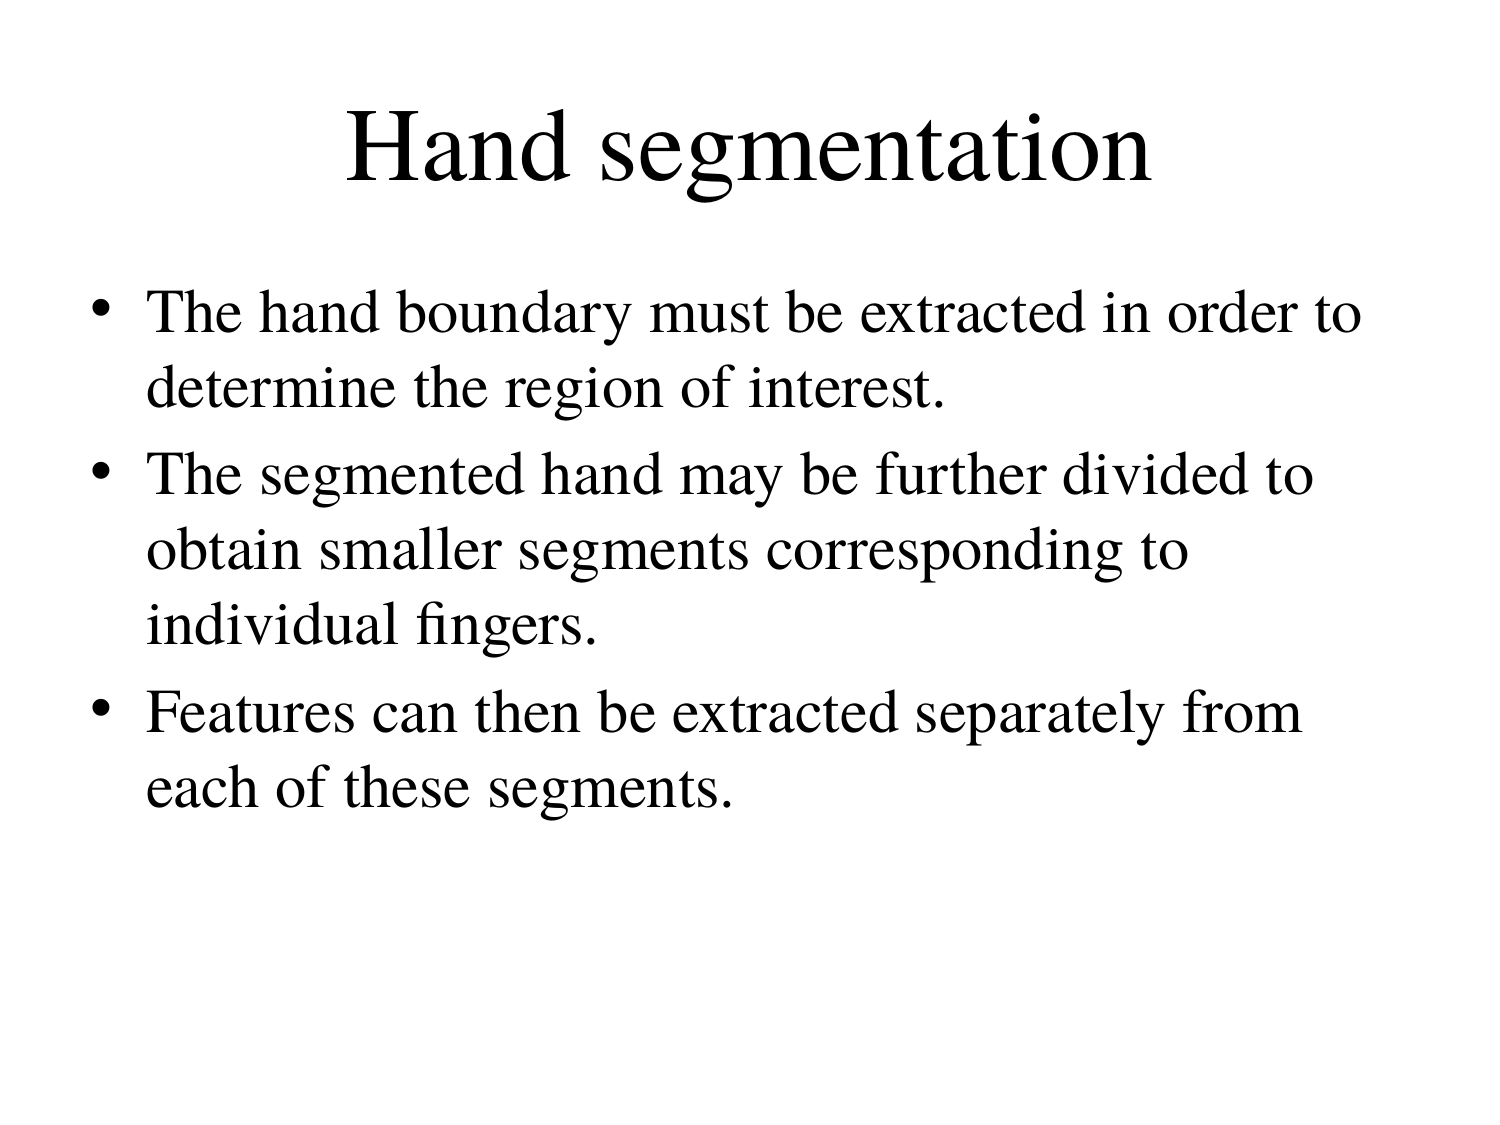

# Hand segmentation
The hand boundary must be extracted in order to determine the region of interest.
The segmented hand may be further divided to obtain smaller segments corresponding to individual fingers.
Features can then be extracted separately from each of these segments.